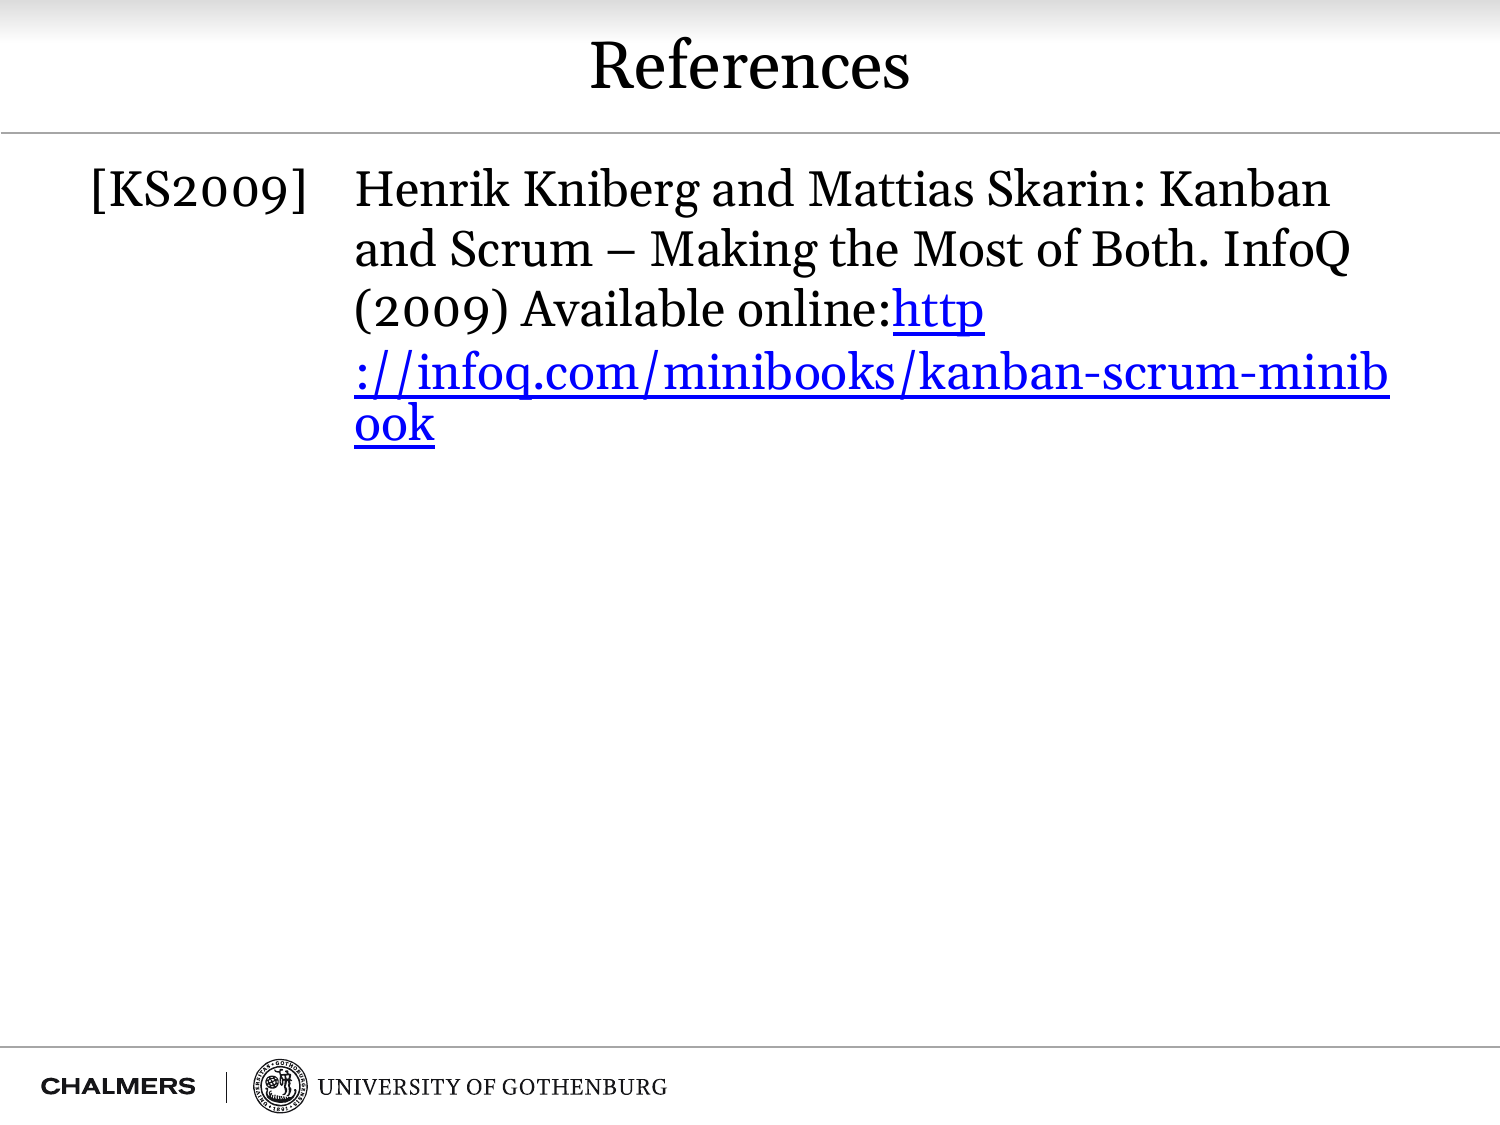

# References
[KS2009]	Henrik Kniberg and Mattias Skarin: Kanban and Scrum – Making the Most of Both. InfoQ (2009) Available online:http://infoq.com/minibooks/kanban-scrum-minibook